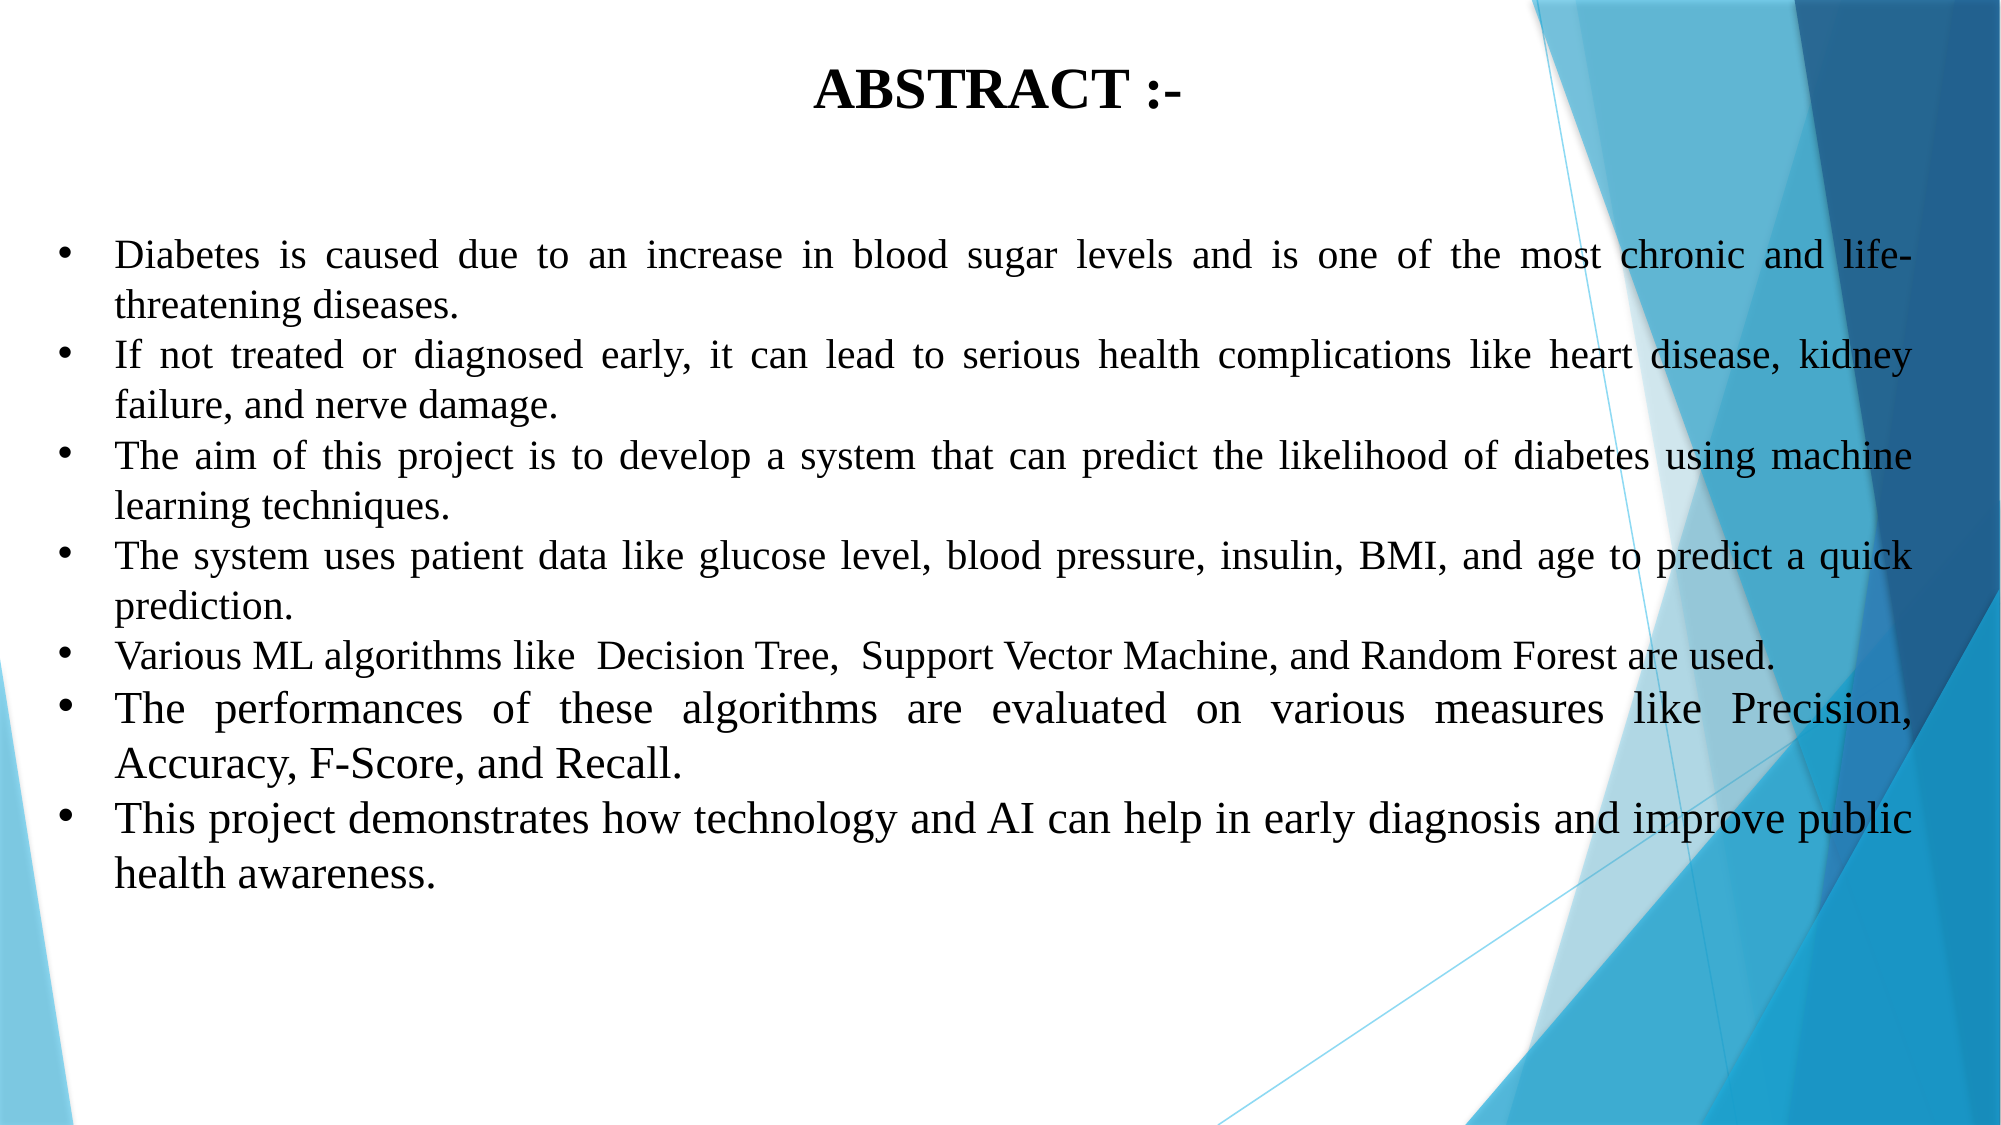

ABSTRACT :-
Diabetes is caused due to an increase in blood sugar levels and is one of the most chronic and life-threatening diseases.
If not treated or diagnosed early, it can lead to serious health complications like heart disease, kidney failure, and nerve damage.
The aim of this project is to develop a system that can predict the likelihood of diabetes using machine learning techniques.
The system uses patient data like glucose level, blood pressure, insulin, BMI, and age to predict a quick prediction.
Various ML algorithms like  Decision Tree,  Support Vector Machine, and Random Forest are used.
The performances of these algorithms are evaluated on various measures like Precision, Accuracy, F-Score, and Recall.
This project demonstrates how technology and AI can help in early diagnosis and improve public health awareness.